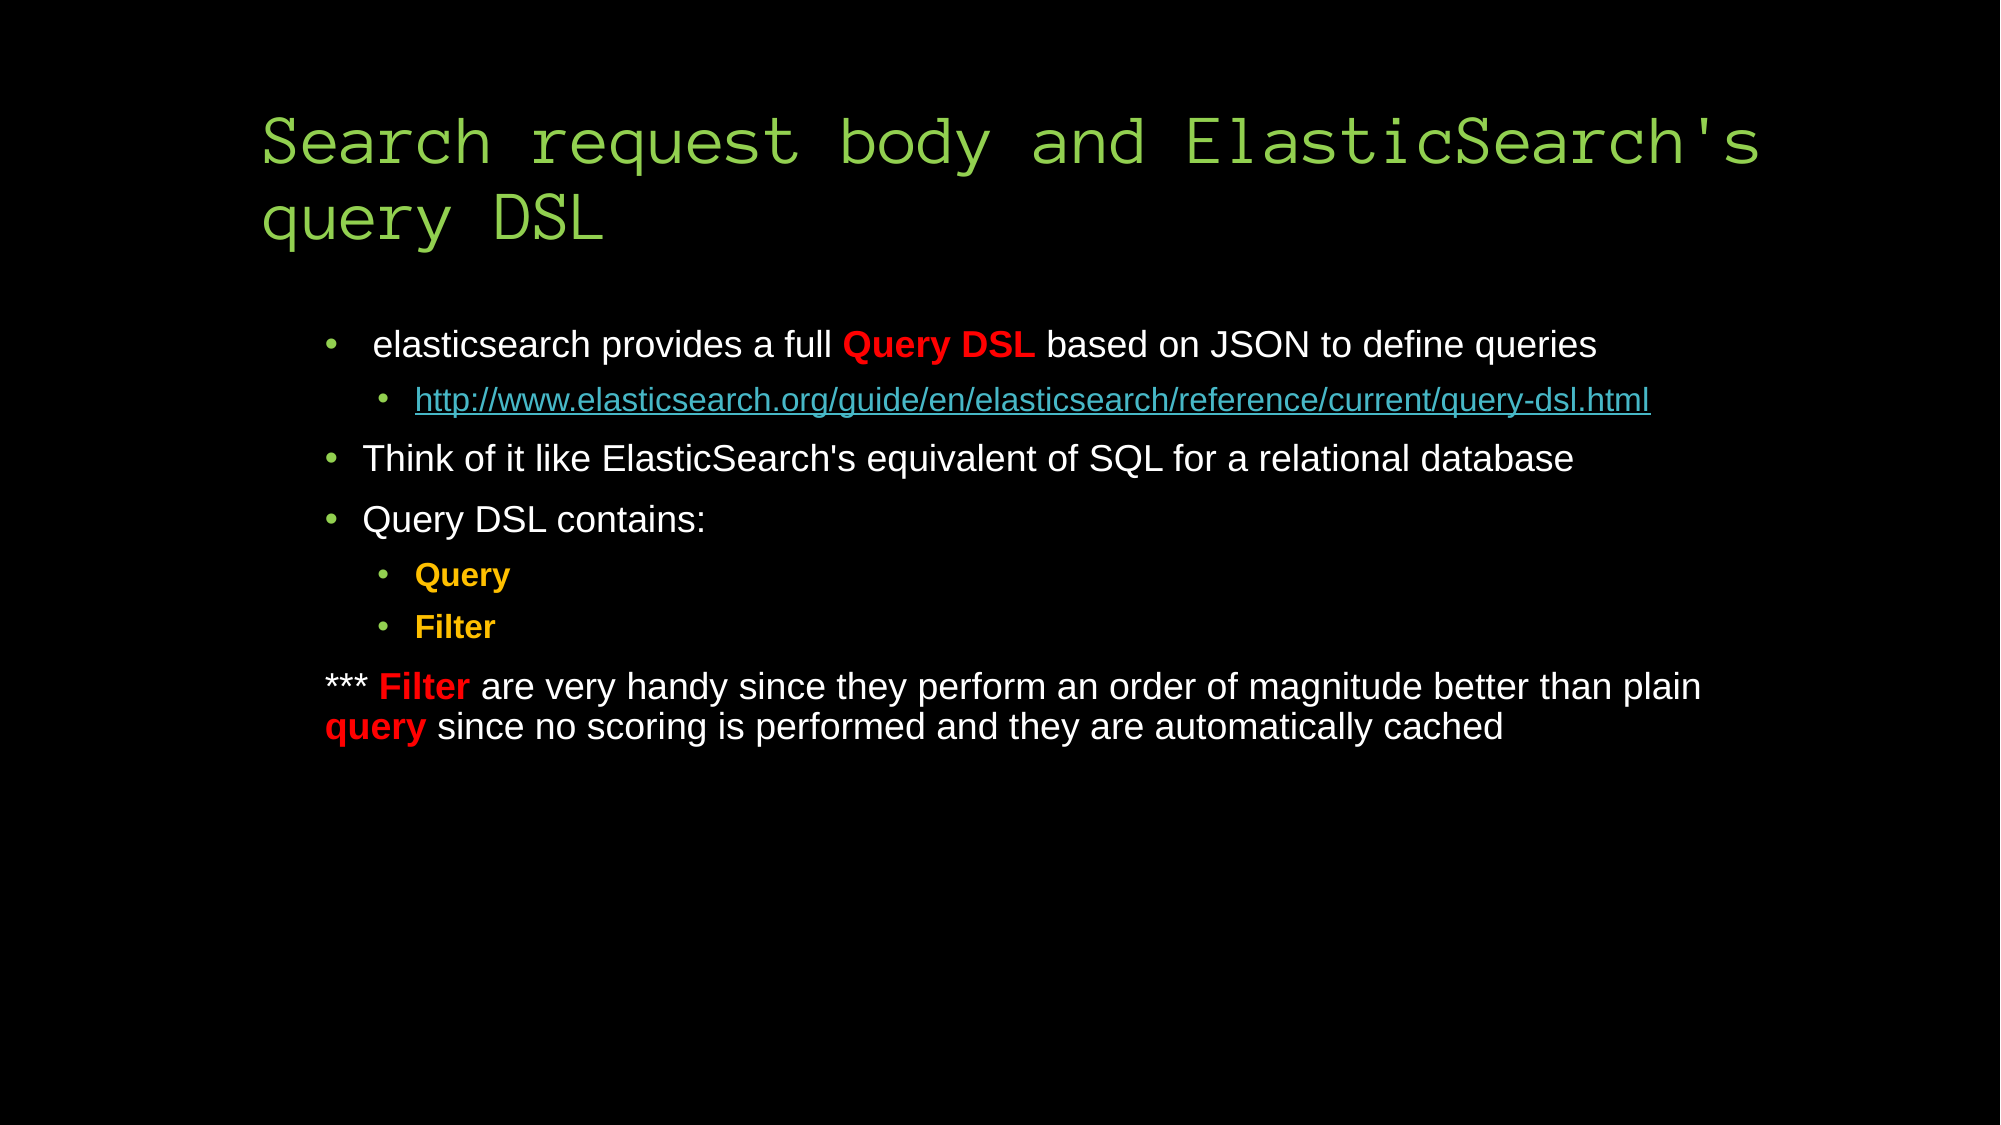

# Search request body and ElasticSearch's query DSL
 elasticsearch provides a full Query DSL based on JSON to define queries
http://www.elasticsearch.org/guide/en/elasticsearch/reference/current/query-dsl.html
Think of it like ElasticSearch's equivalent of SQL for a relational database
Query DSL contains:
Query
Filter
*** Filter are very handy since they perform an order of magnitude better than plain query since no scoring is performed and they are automatically cached